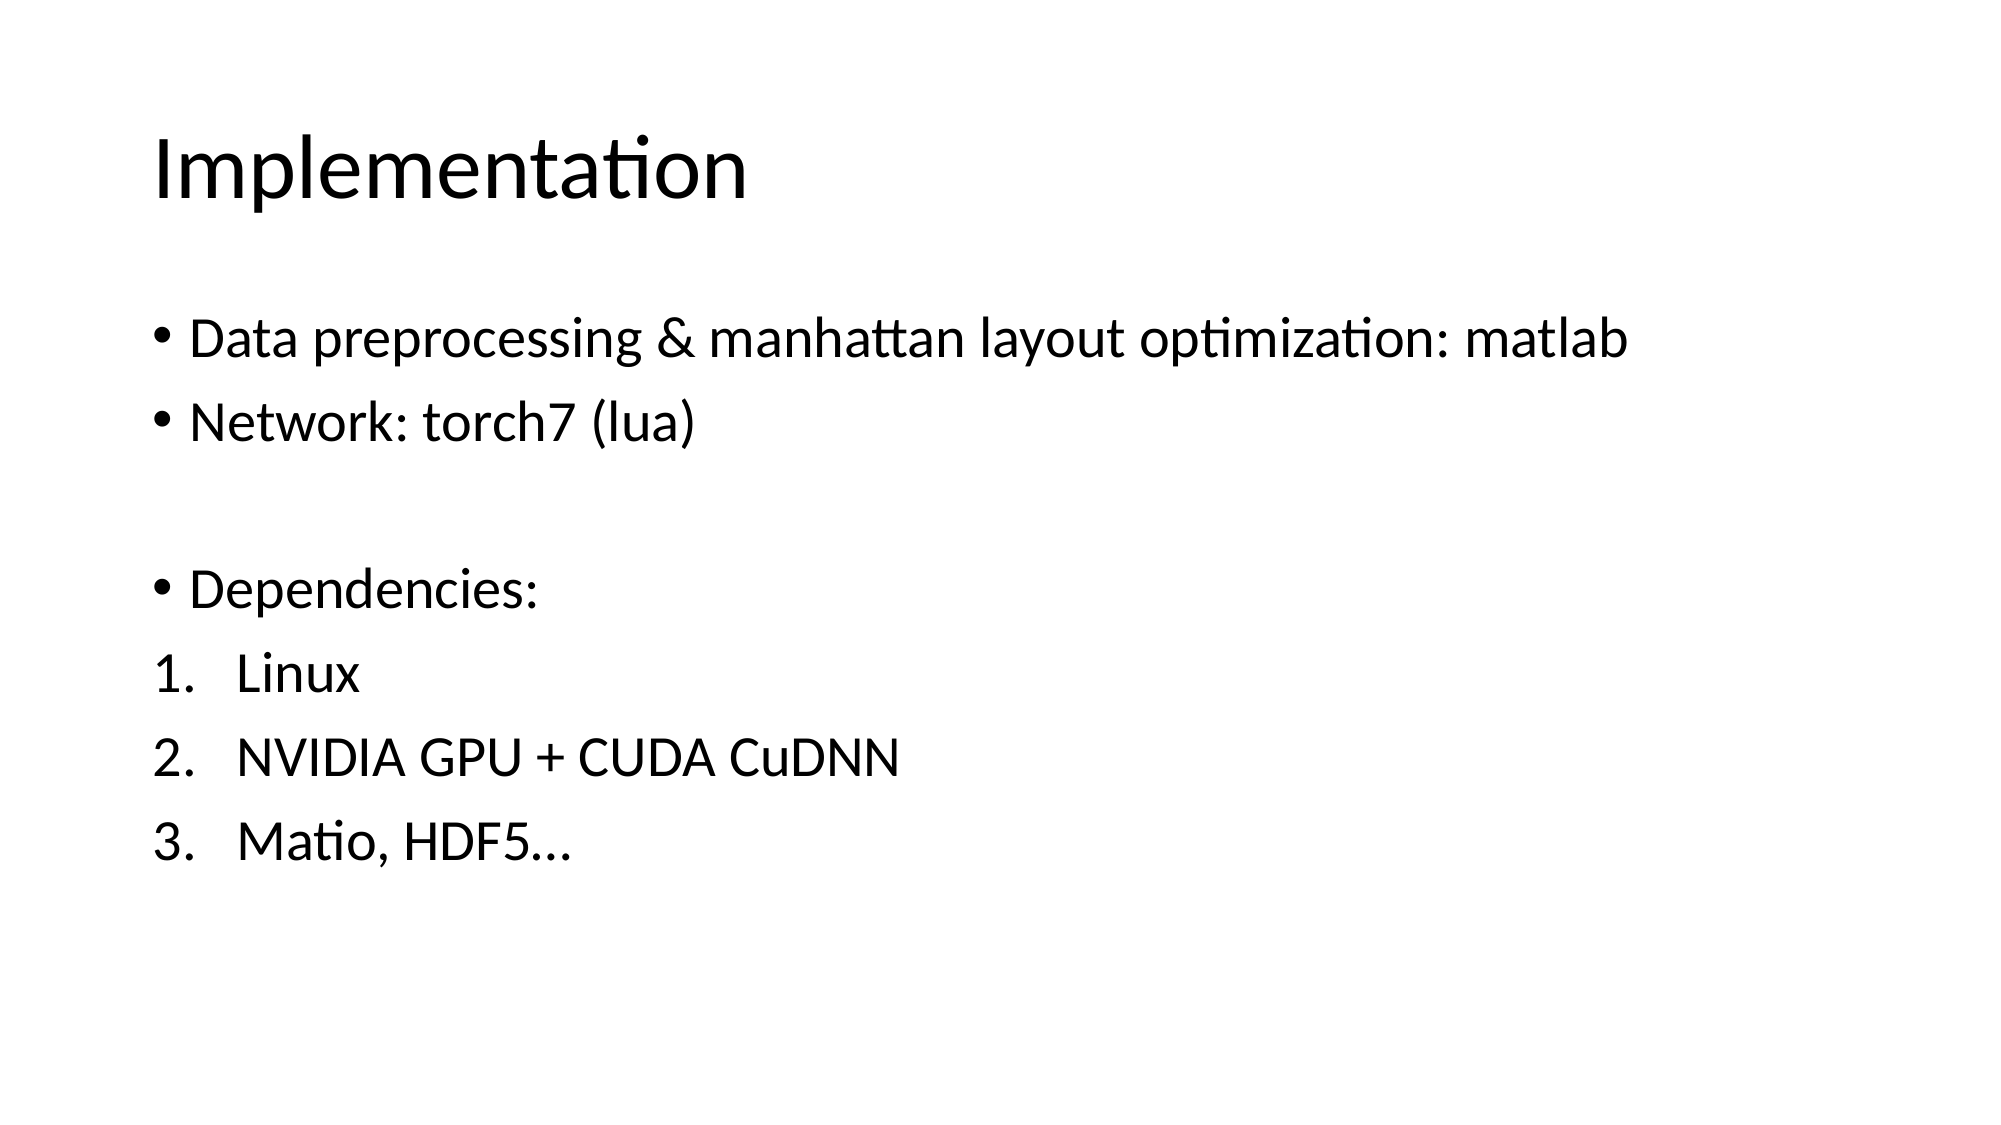

# Implementation
Data preprocessing & manhattan layout optimization: matlab
Network: torch7 (lua)

Dependencies:
Linux
NVIDIA GPU + CUDA CuDNN
Matio, HDF5…